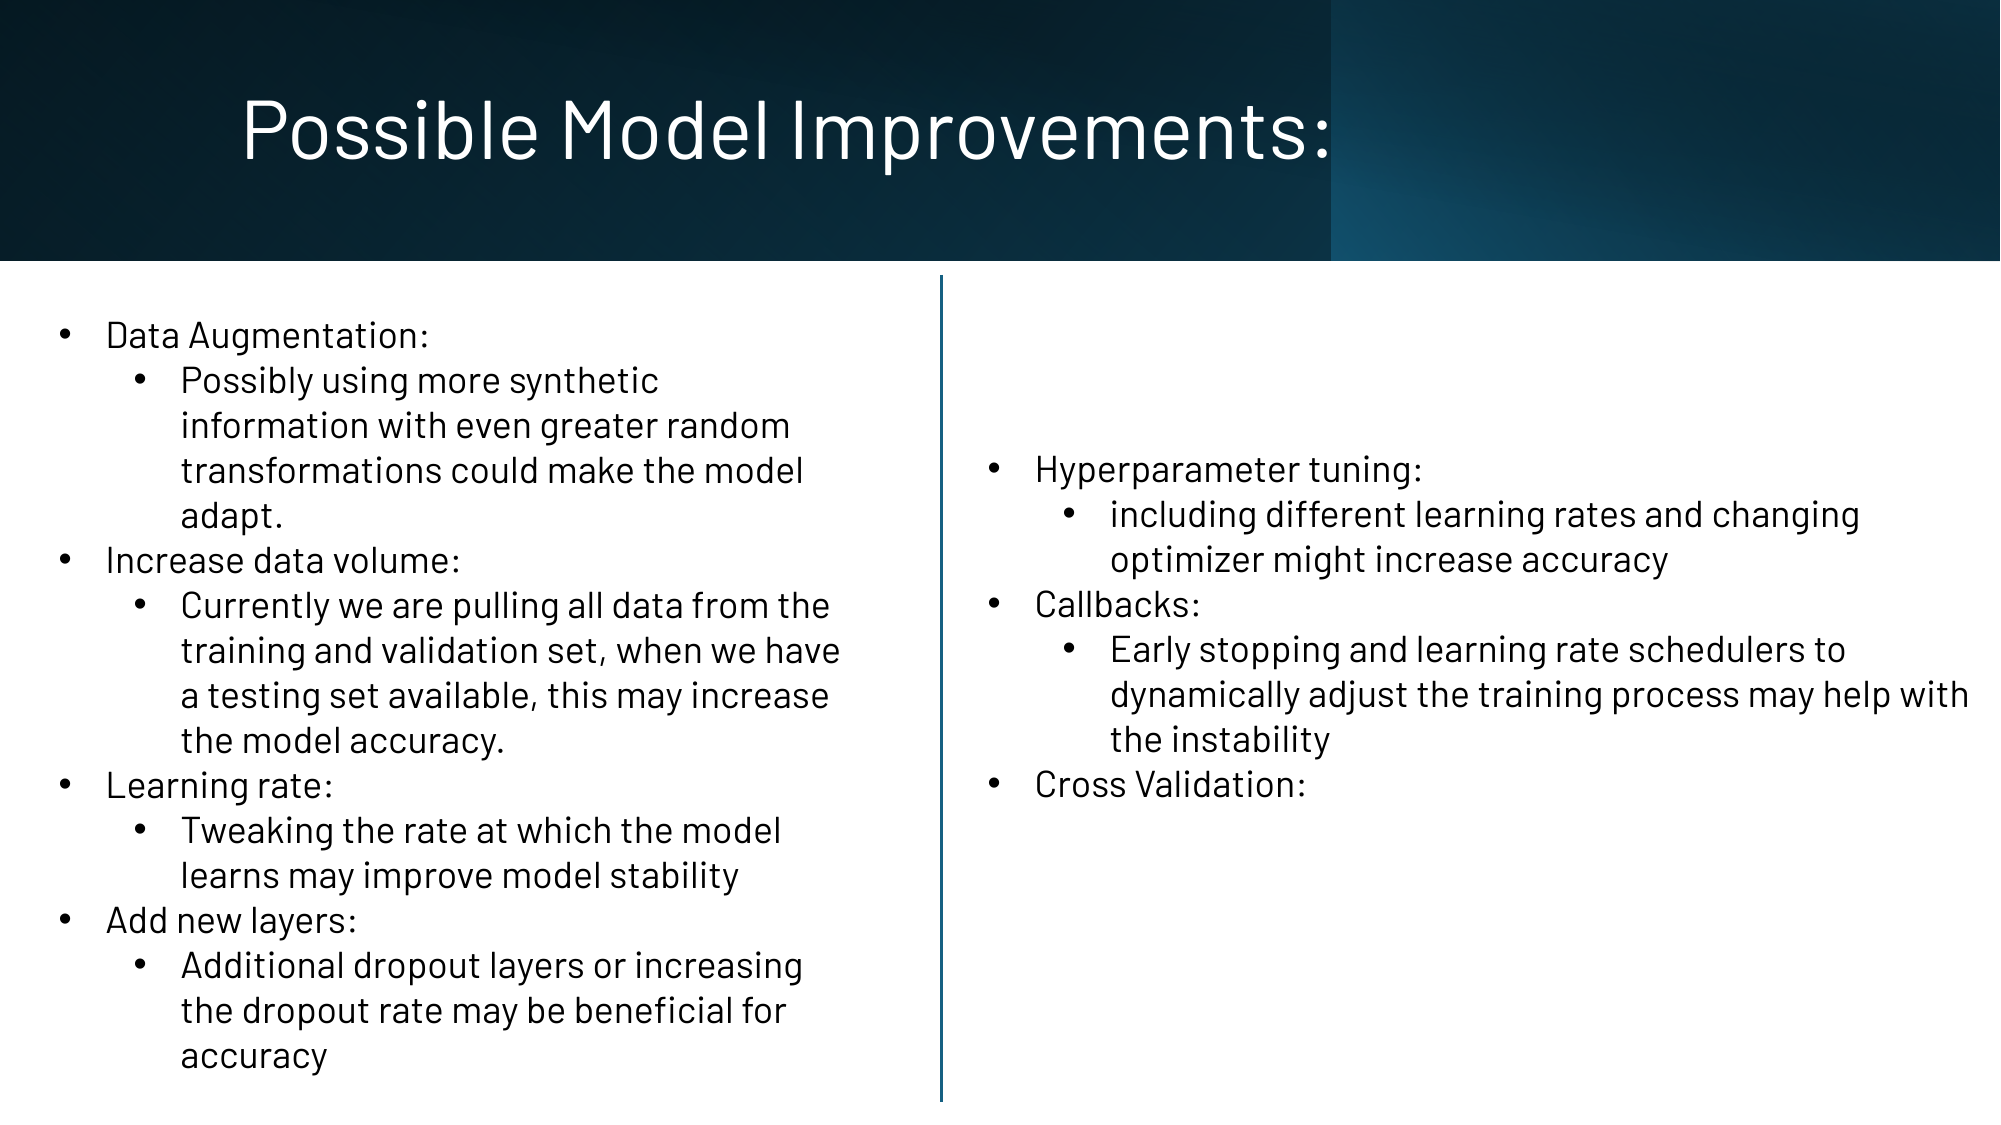

# Possible Model Improvements:
Data Augmentation:
Possibly using more synthetic information with even greater random transformations could make the model adapt.
Increase data volume:
Currently we are pulling all data from the training and validation set, when we have a testing set available, this may increase the model accuracy.
Learning rate:
Tweaking the rate at which the model learns may improve model stability
Add new layers:
Additional dropout layers or increasing the dropout rate may be beneficial for accuracy
Hyperparameter tuning:
including different learning rates and changing optimizer might increase accuracy
Callbacks:
Early stopping and learning rate schedulers to dynamically adjust the training process may help with the instability
Cross Validation: